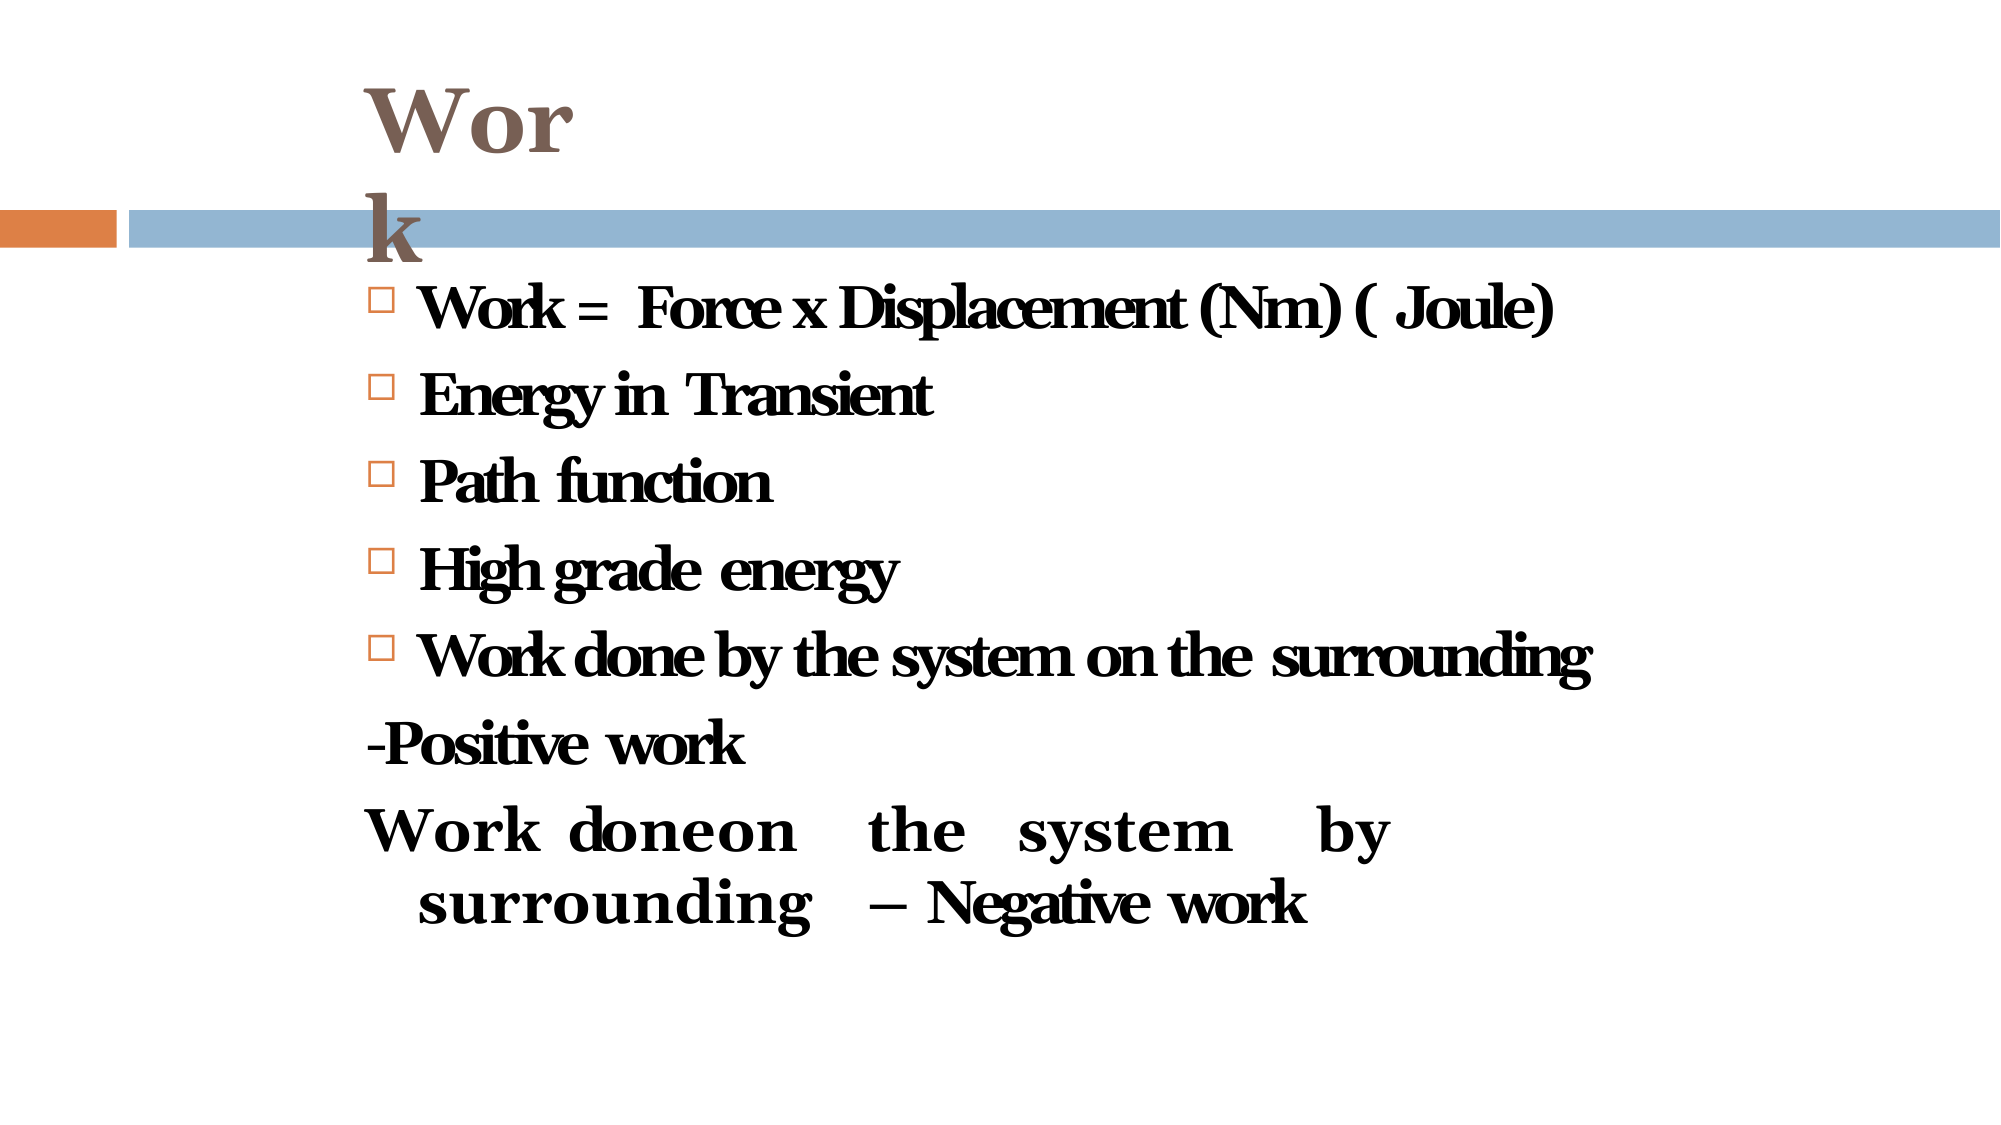

# Work
Work = Force x Displacement (Nm) ( Joule)
Energy in Transient
Path function
High grade energy
Work done by the system on the surrounding
-Positive work
Work	done	on	the	system	by	surrounding	–  Negative work